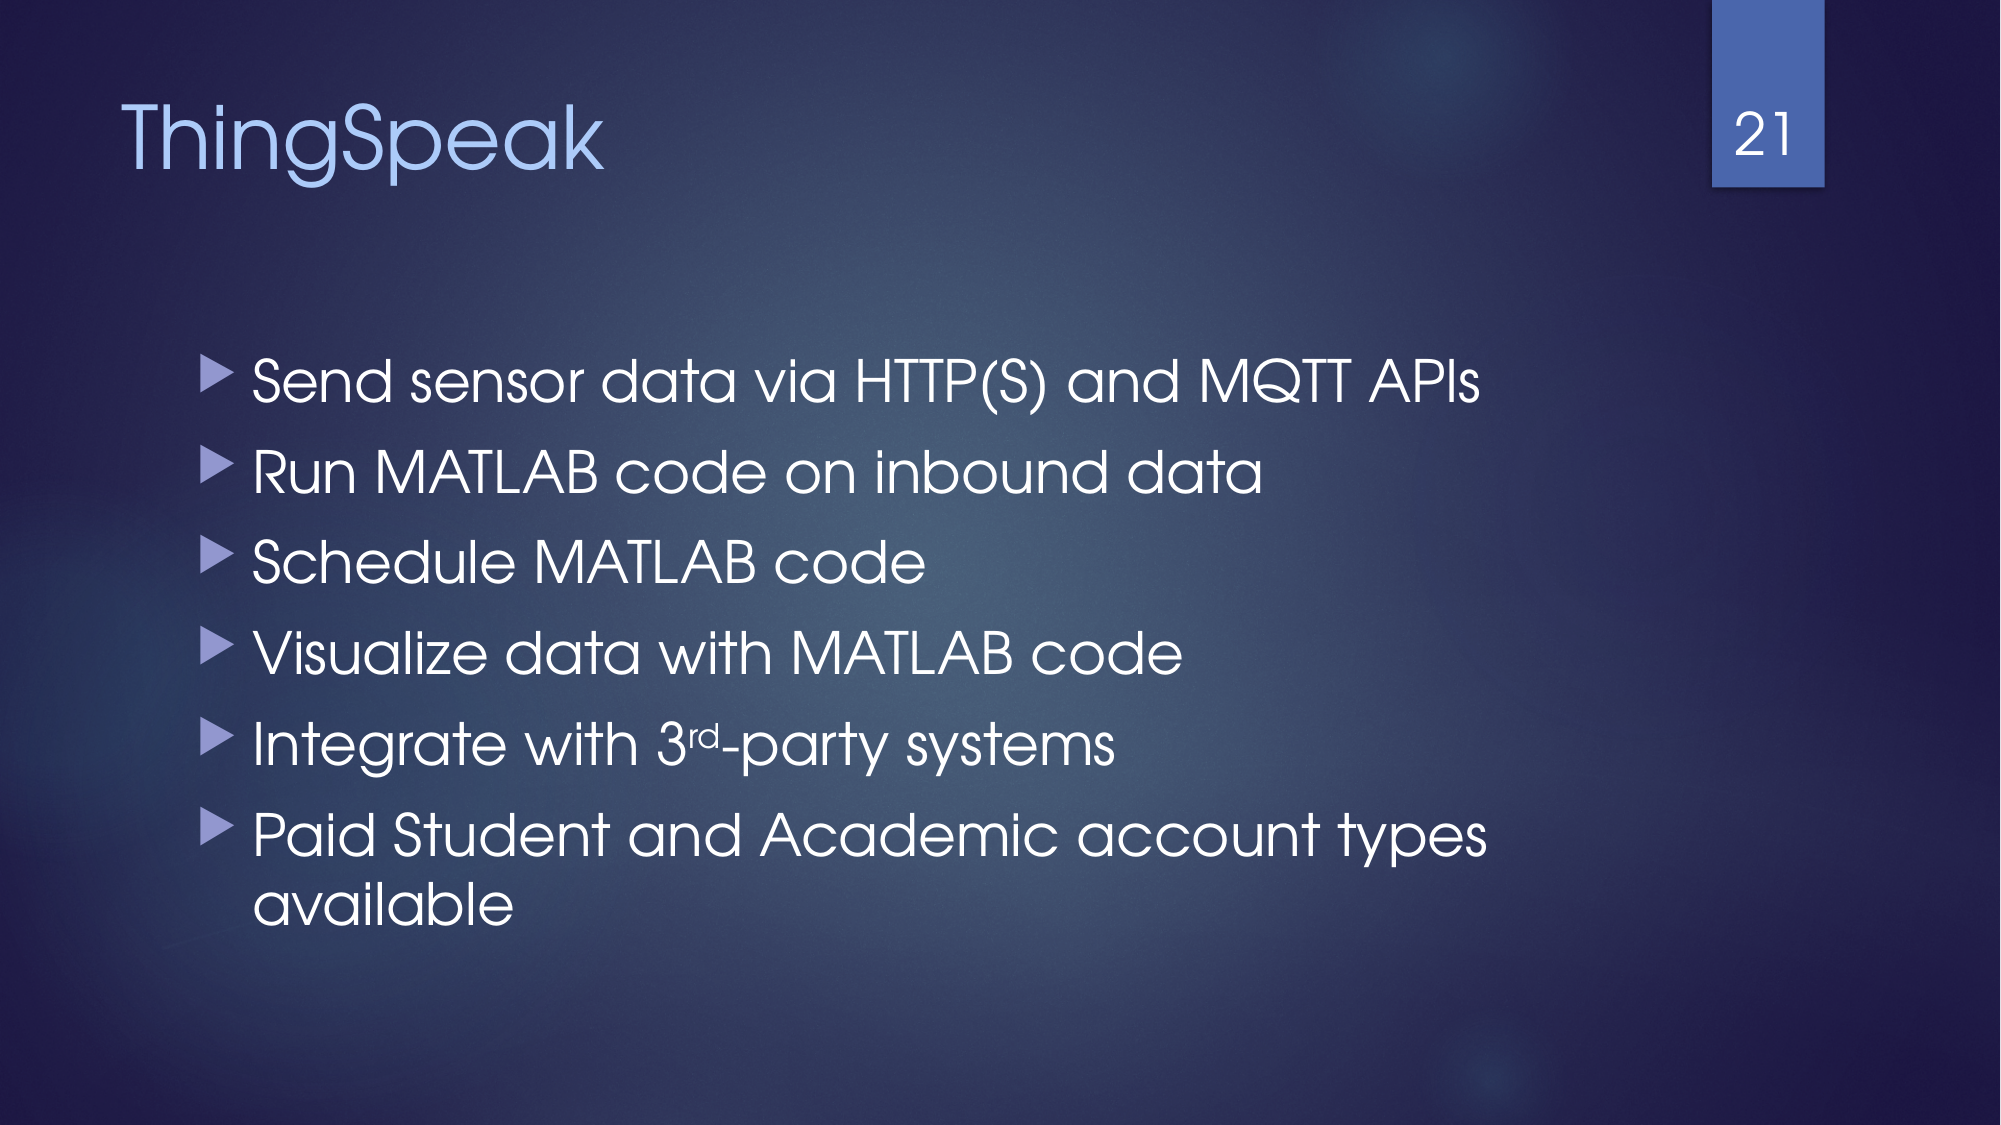

21
# ThingSpeak
Send sensor data via HTTP(S) and MQTT APIs
Run MATLAB code on inbound data
Schedule MATLAB code
Visualize data with MATLAB code
Integrate with 3rd-party systems
Paid Student and Academic account types available